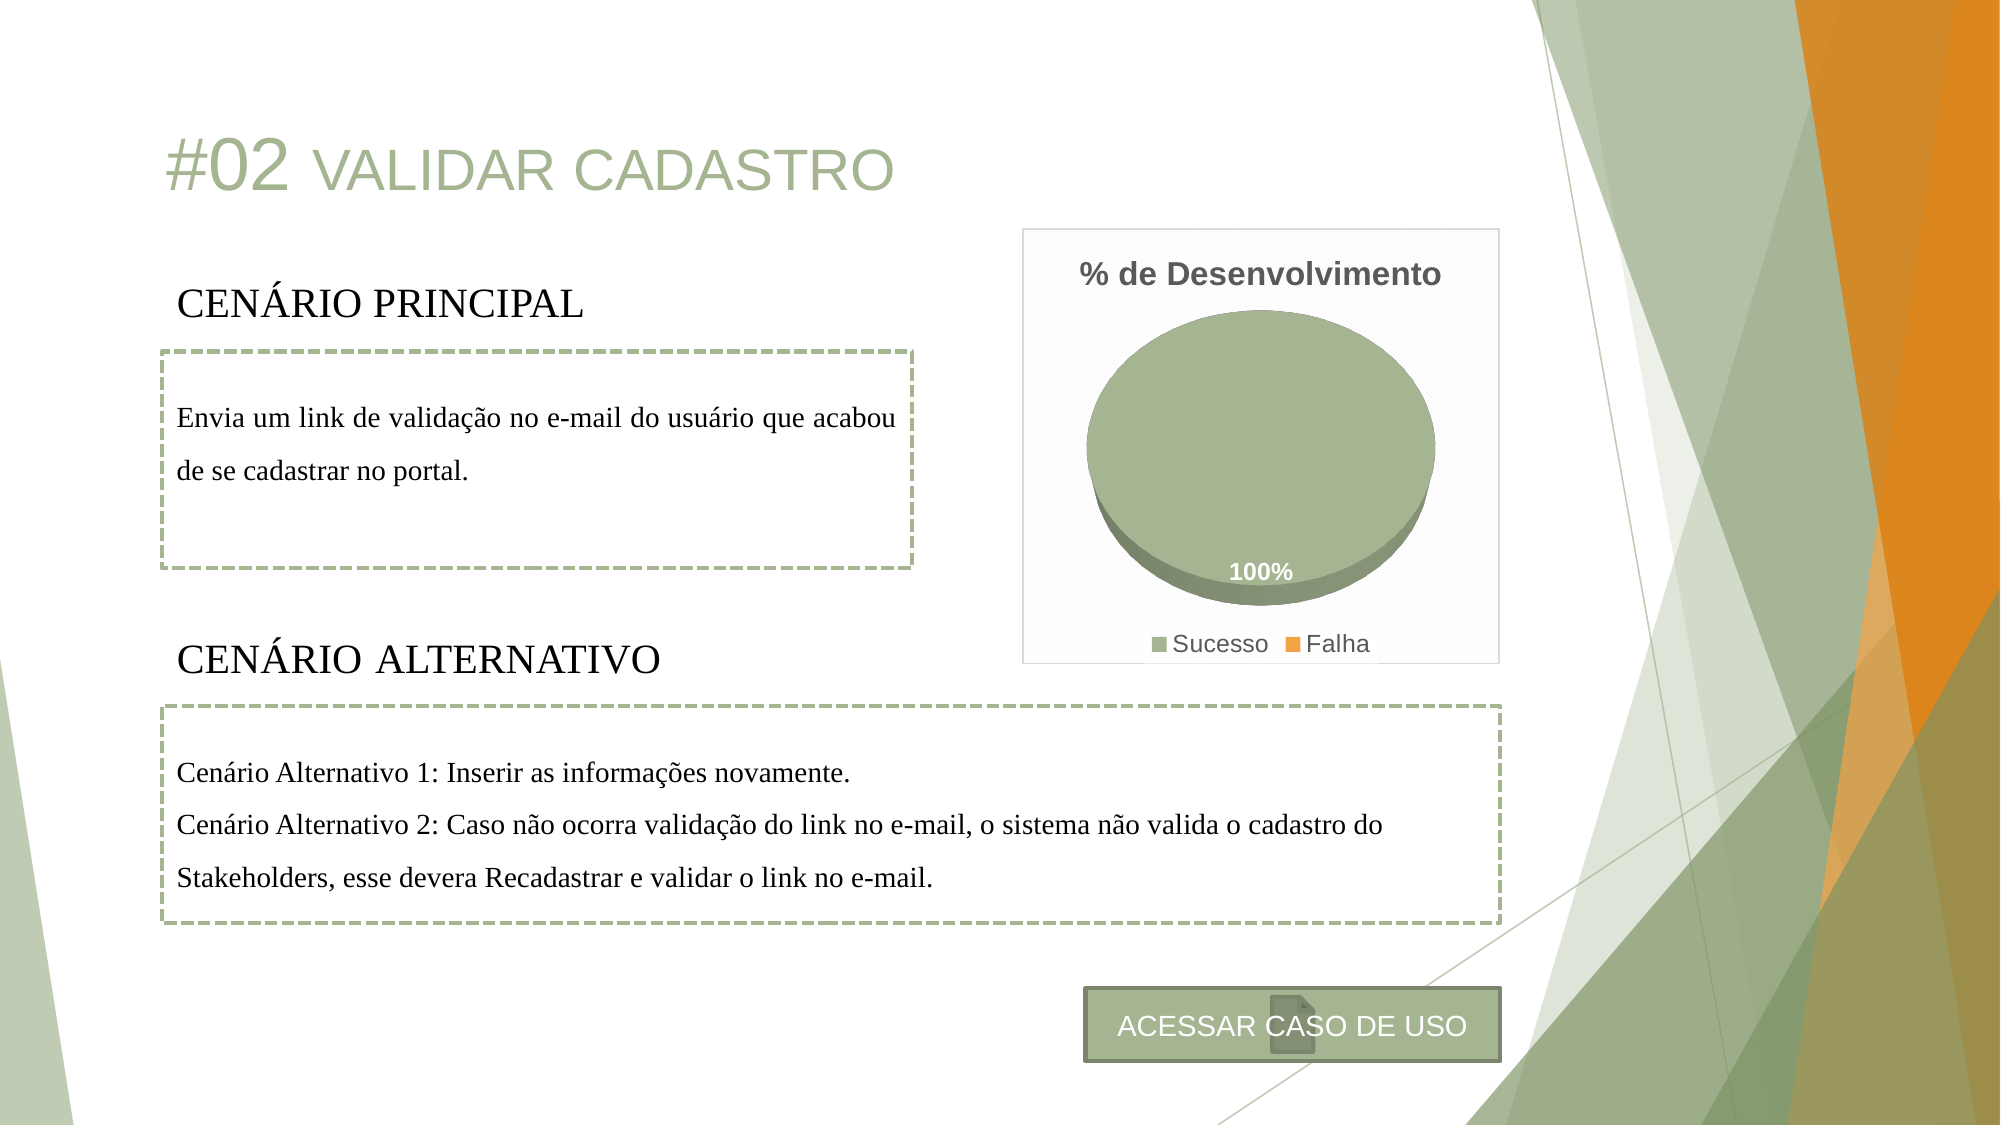

#02 VALIDAR CADASTRO

[unsupported chart]

CENÁRIO PRINCIPAL
Envia um link de validação no e-mail do usuário que acabou de se cadastrar no portal.

CENÁRIO ALTERNATIVO
Cenário Alternativo 1: Inserir as informações novamente.
Cenário Alternativo 2: Caso não ocorra validação do link no e-mail, o sistema não valida o cadastro do Stakeholders, esse devera Recadastrar e validar o link no e-mail.
ACESSAR CASO DE USO